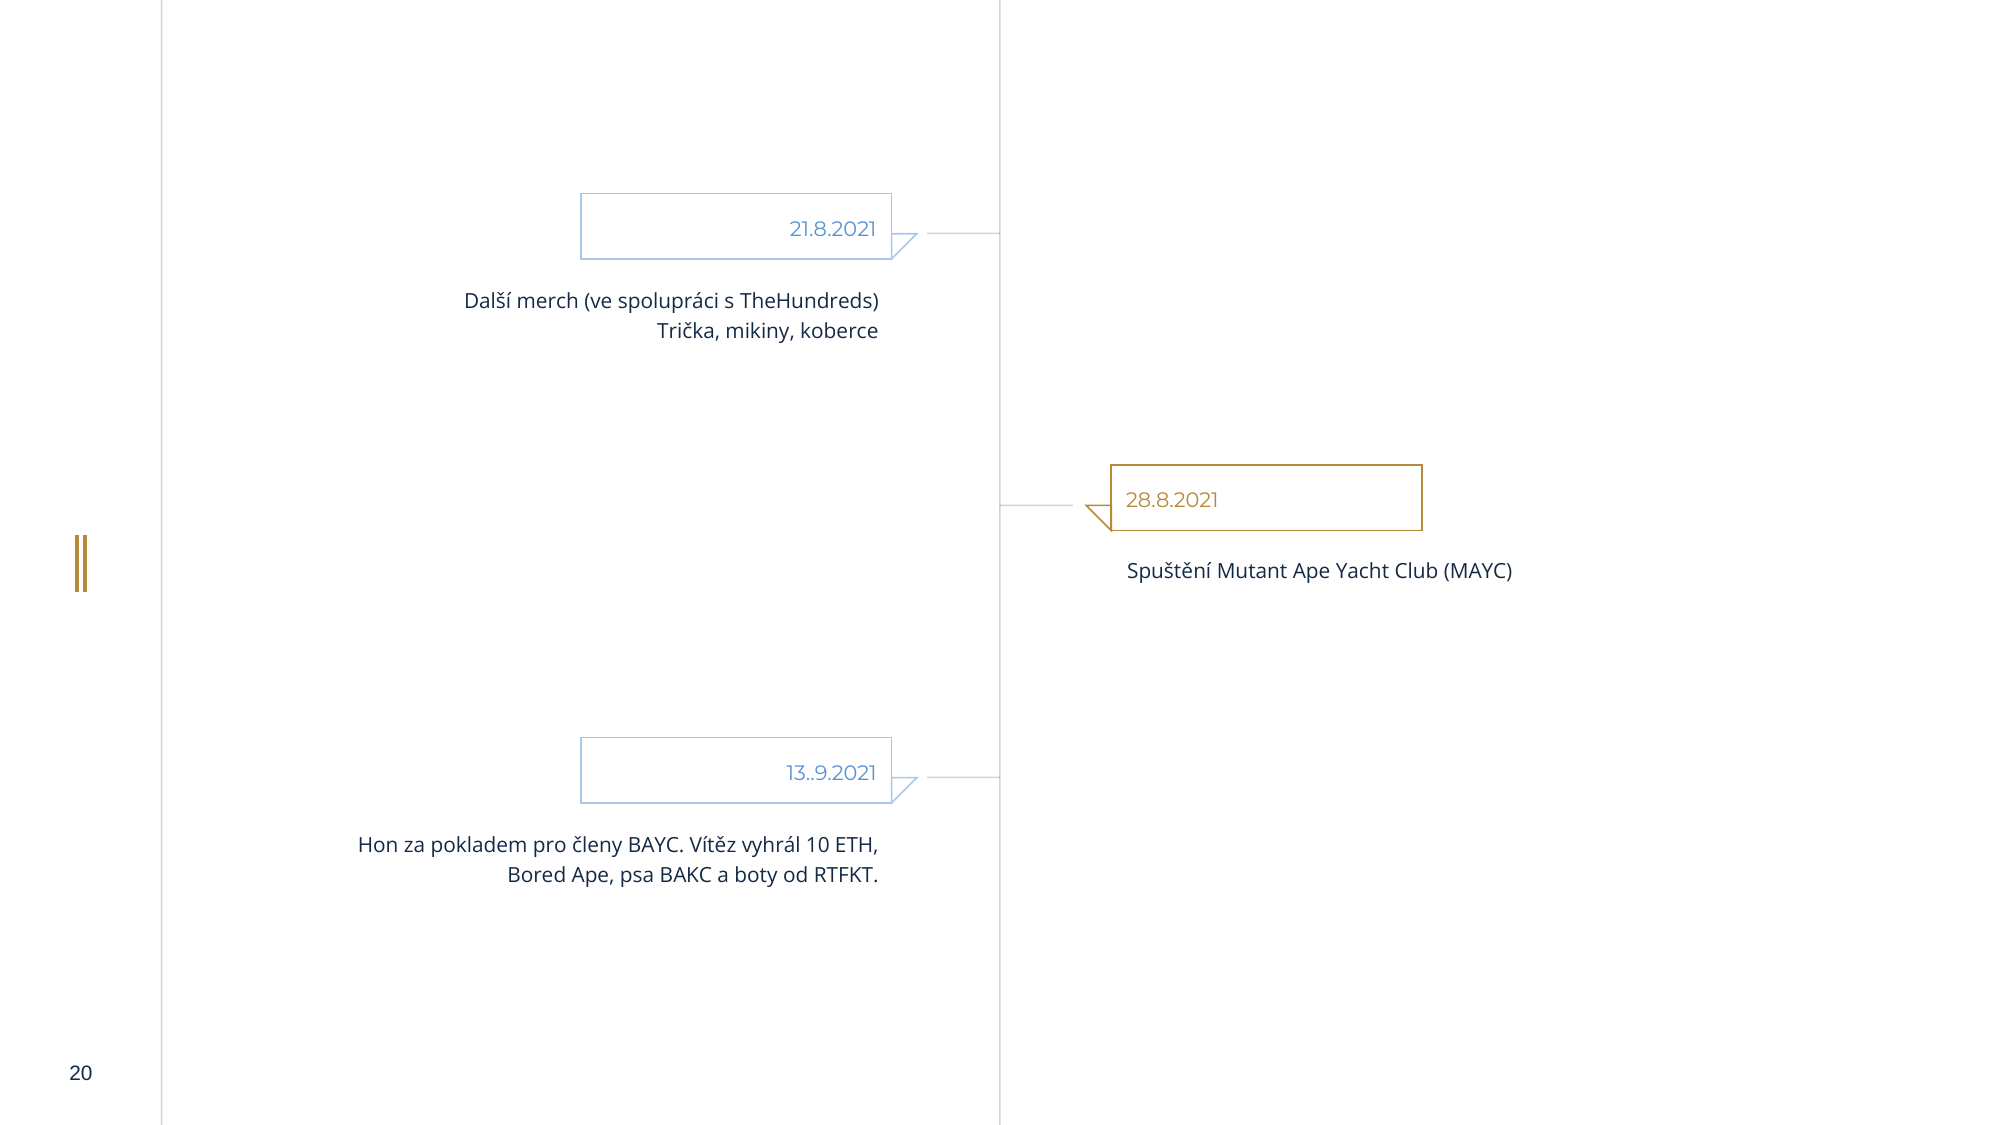

21.8.2021

Další merch (ve spolupráci s TheHundreds)
Trička, mikiny, koberce
28.8.2021

Spuštění Mutant Ape Yacht Club (MAYC)
13..9.2021

Hon za pokladem pro členy BAYC. Vítěz vyhrál 10 ETH, Bored Ape, psa BAKC a boty od RTFKT.
20